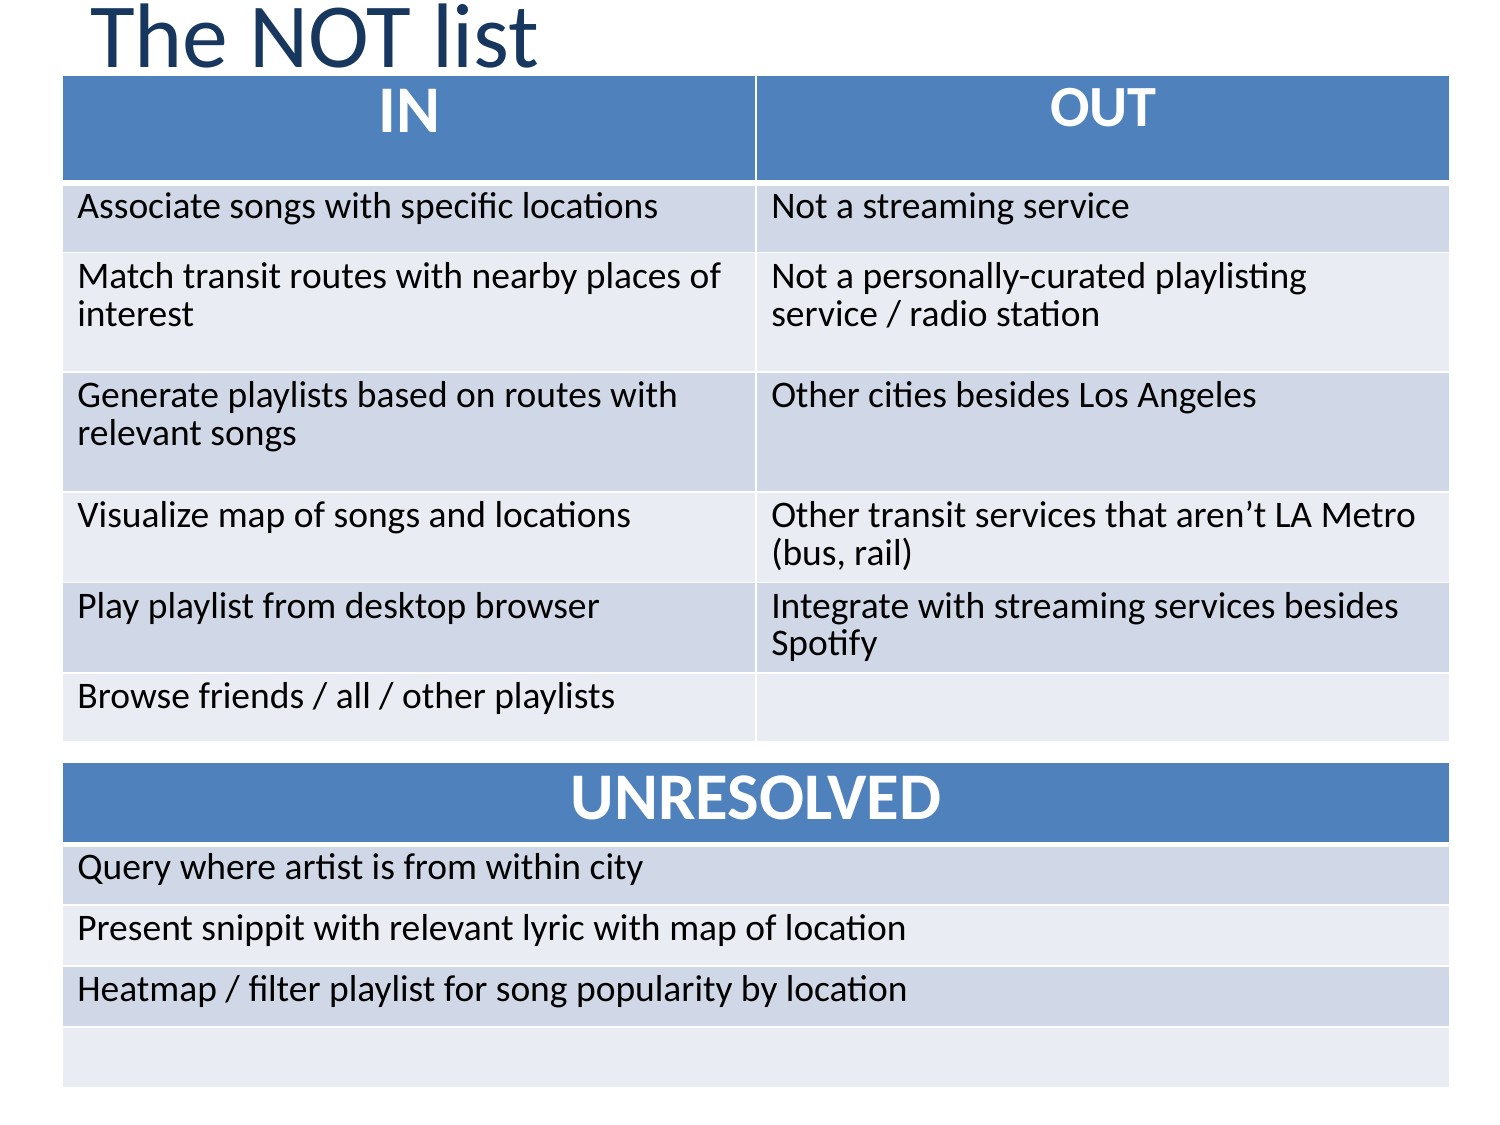

# The NOT list
| IN | OUT |
| --- | --- |
| Associate songs with specific locations | Not a streaming service |
| Match transit routes with nearby places of interest | Not a personally-curated playlisting service / radio station |
| Generate playlists based on routes with relevant songs | Other cities besides Los Angeles |
| Visualize map of songs and locations | Other transit services that aren’t LA Metro (bus, rail) |
| Play playlist from desktop browser | Integrate with streaming services besides Spotify |
| Browse friends / all / other playlists |  |
| UNRESOLVED |
| --- |
| Query where artist is from within city |
| Present snippit with relevant lyric with map of location |
| Heatmap / filter playlist for song popularity by location |
|  |